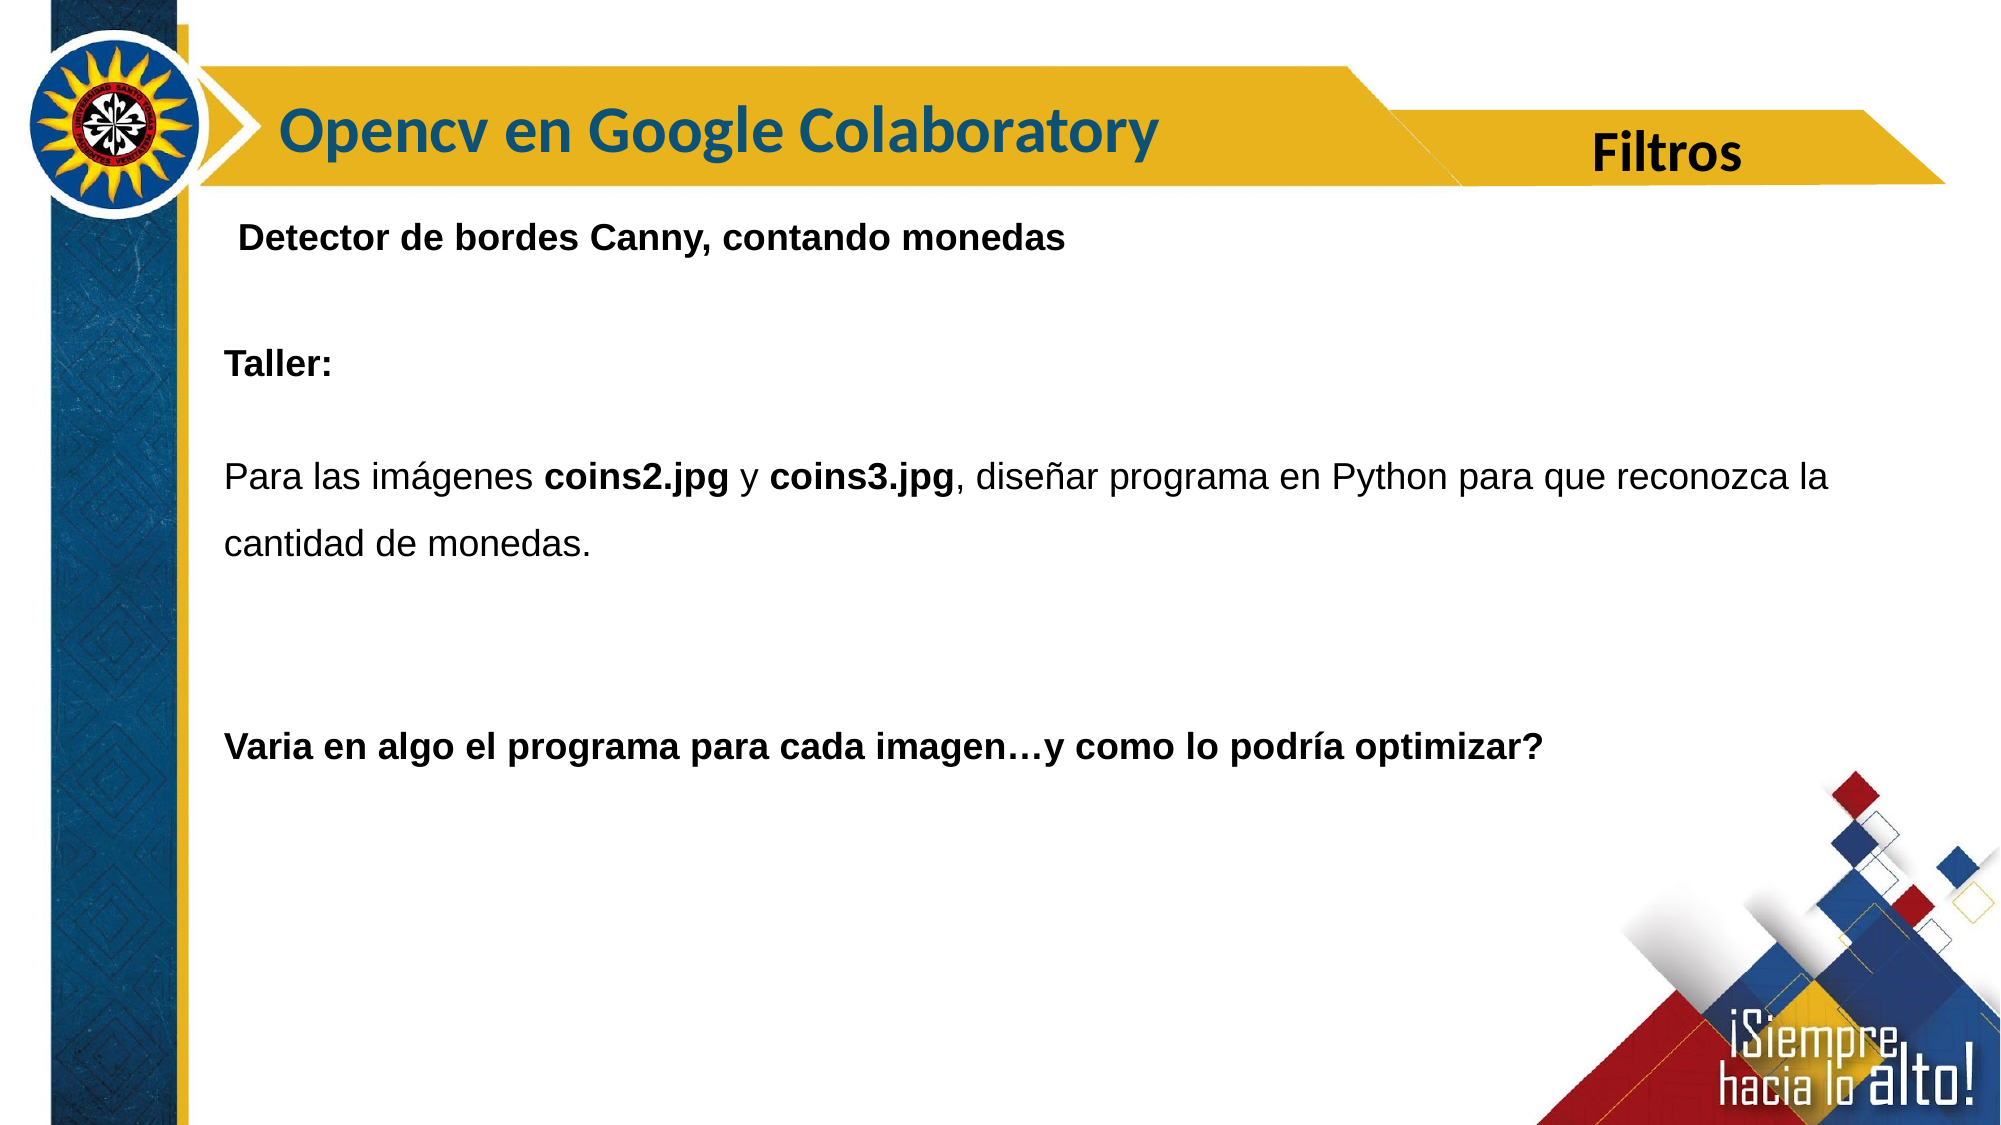

Opencv en Google Colaboratory
Filtros
Detector de bordes Canny, contando monedas
Taller:

Para las imágenes coins2.jpg y coins3.jpg, diseñar programa en Python para que reconozca la cantidad de monedas.

Varia en algo el programa para cada imagen…y como lo podría optimizar?